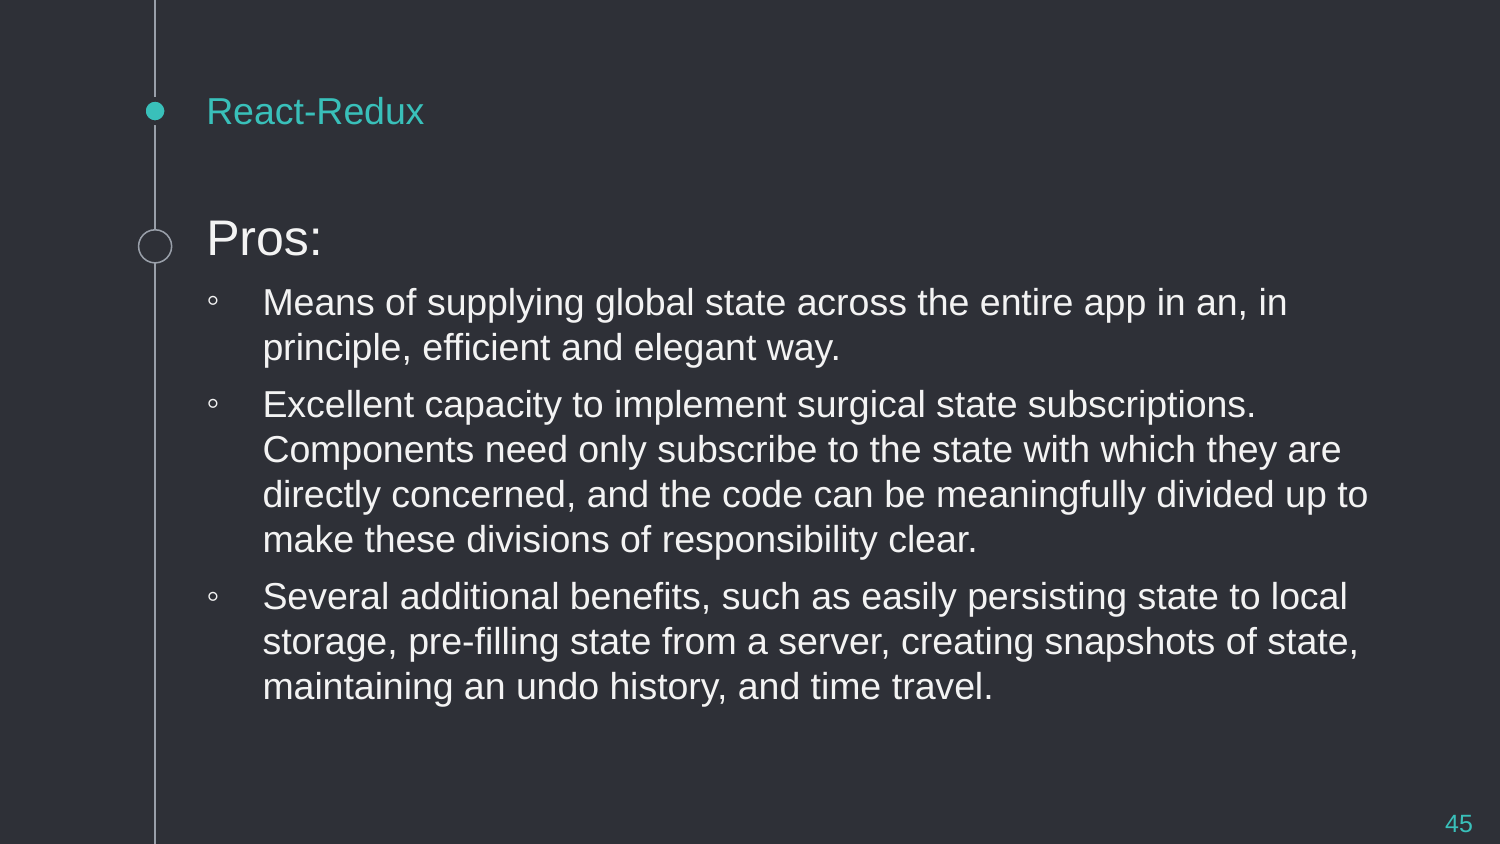

# React-Redux
Pros:
Means of supplying global state across the entire app in an, in principle, efficient and elegant way.
Excellent capacity to implement surgical state subscriptions. Components need only subscribe to the state with which they are directly concerned, and the code can be meaningfully divided up to make these divisions of responsibility clear.
Several additional benefits, such as easily persisting state to local storage, pre-filling state from a server, creating snapshots of state, maintaining an undo history, and time travel.

45